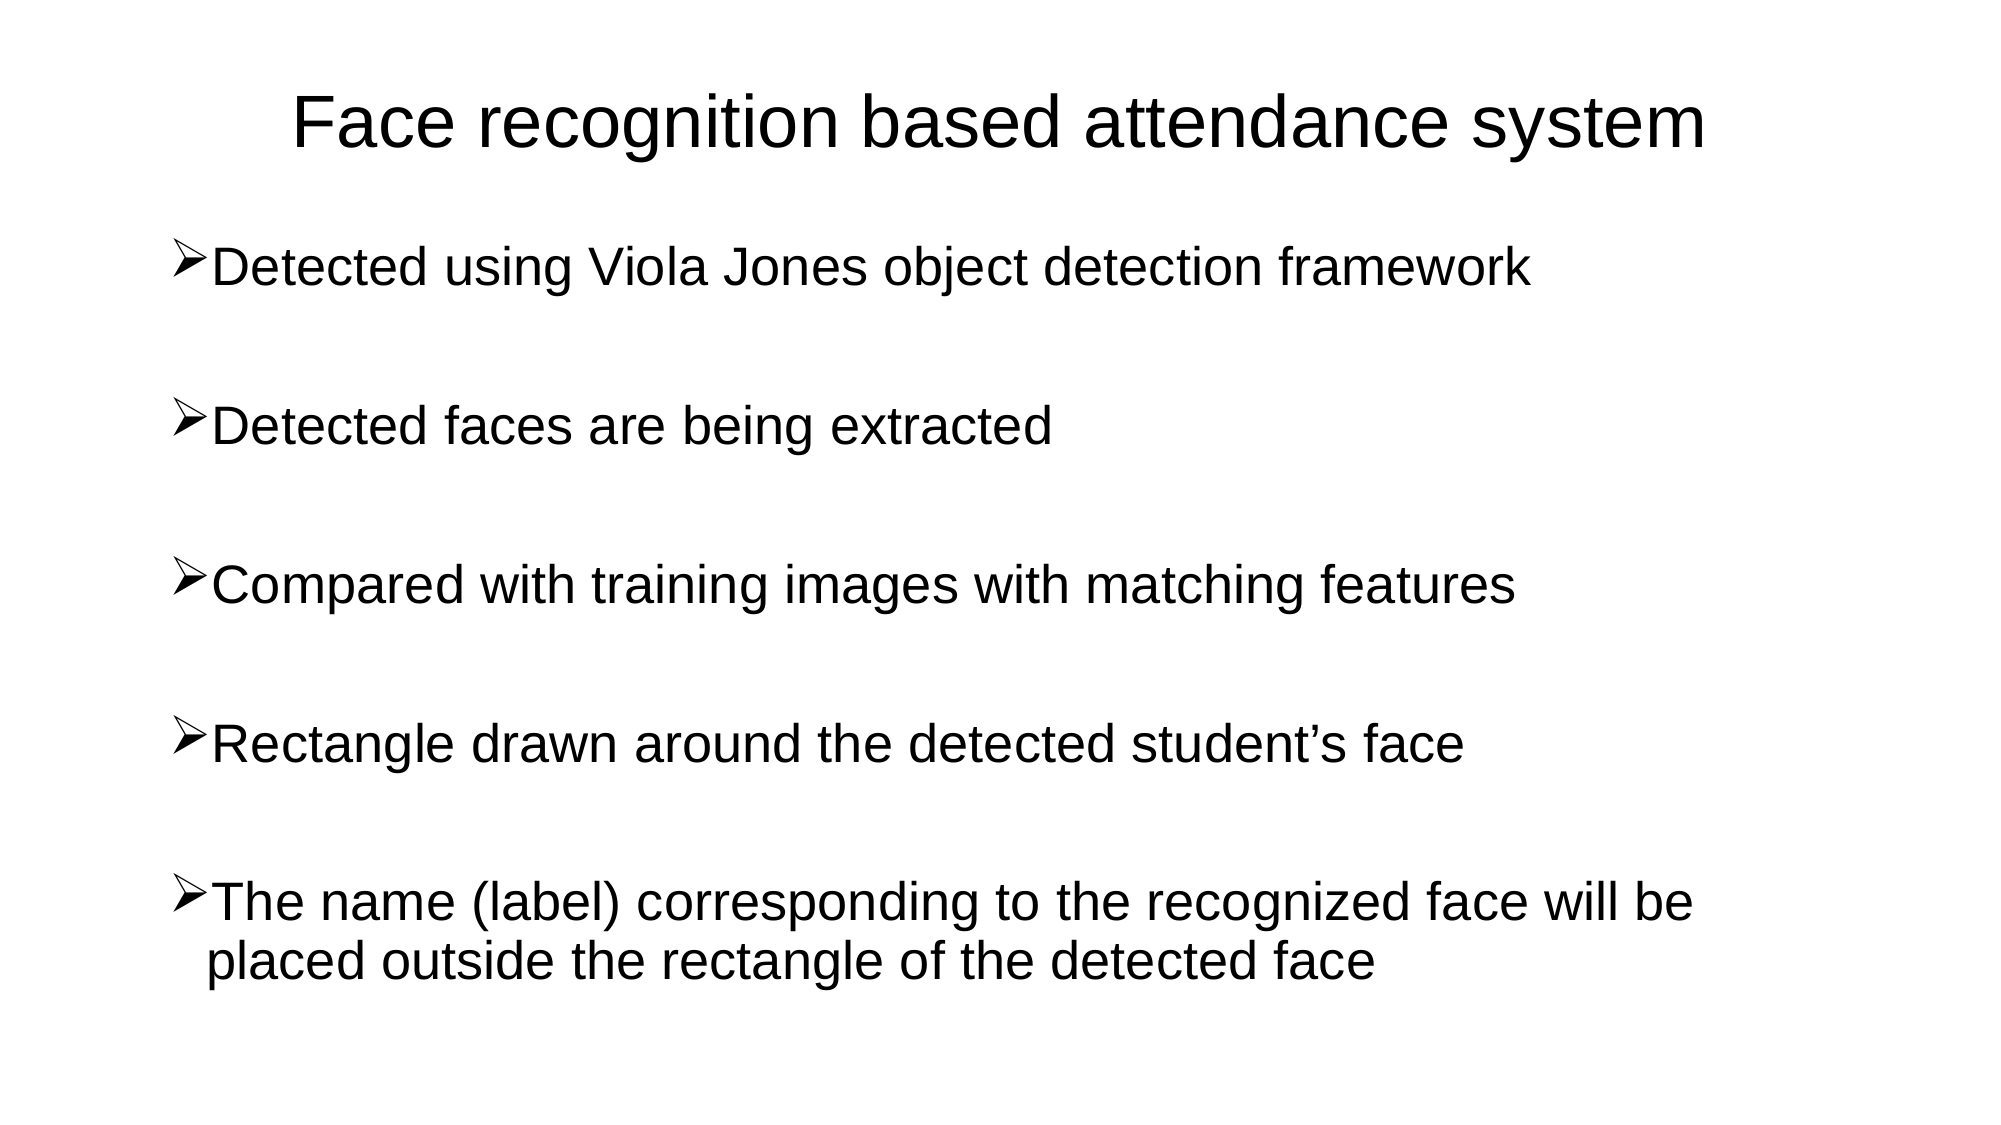

# Face recognition based attendance system
Detected using Viola Jones object detection framework

Detected faces are being extracted

Compared with training images with matching features

Rectangle drawn around the detected student’s face

The name (label) corresponding to the recognized face will be placed outside the rectangle of the detected face